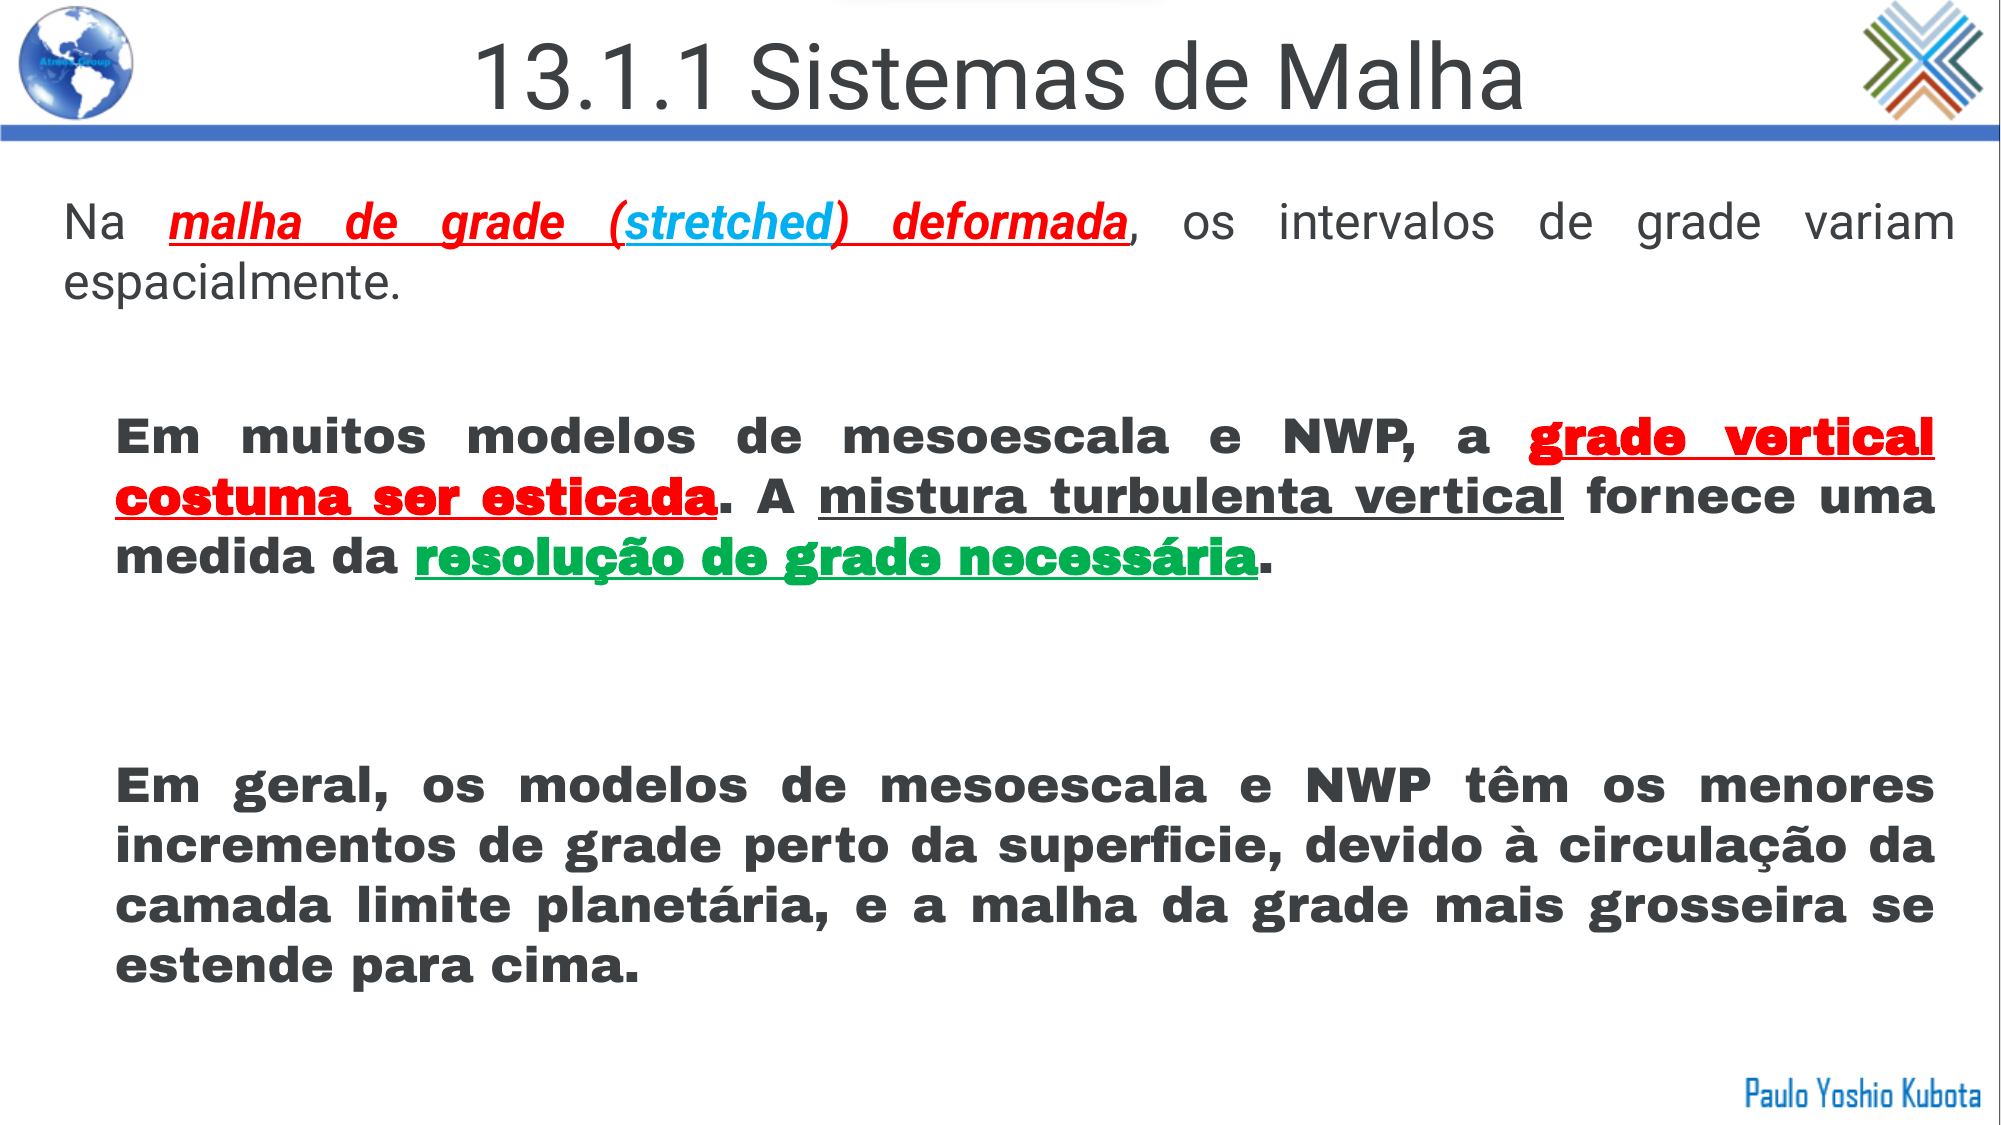

13.1.1 Sistemas de Malha
Na malha de grade (stretched) deformada, os intervalos de grade variam espacialmente.
Em muitos modelos de mesoescala e NWP, a grade vertical costuma ser esticada. A mistura turbulenta vertical fornece uma medida da resolução de grade necessária.
Em geral, os modelos de mesoescala e NWP têm os menores incrementos de grade perto da superficie, devido à circulação da camada limite planetária, e a malha da grade mais grosseira se estende para cima.